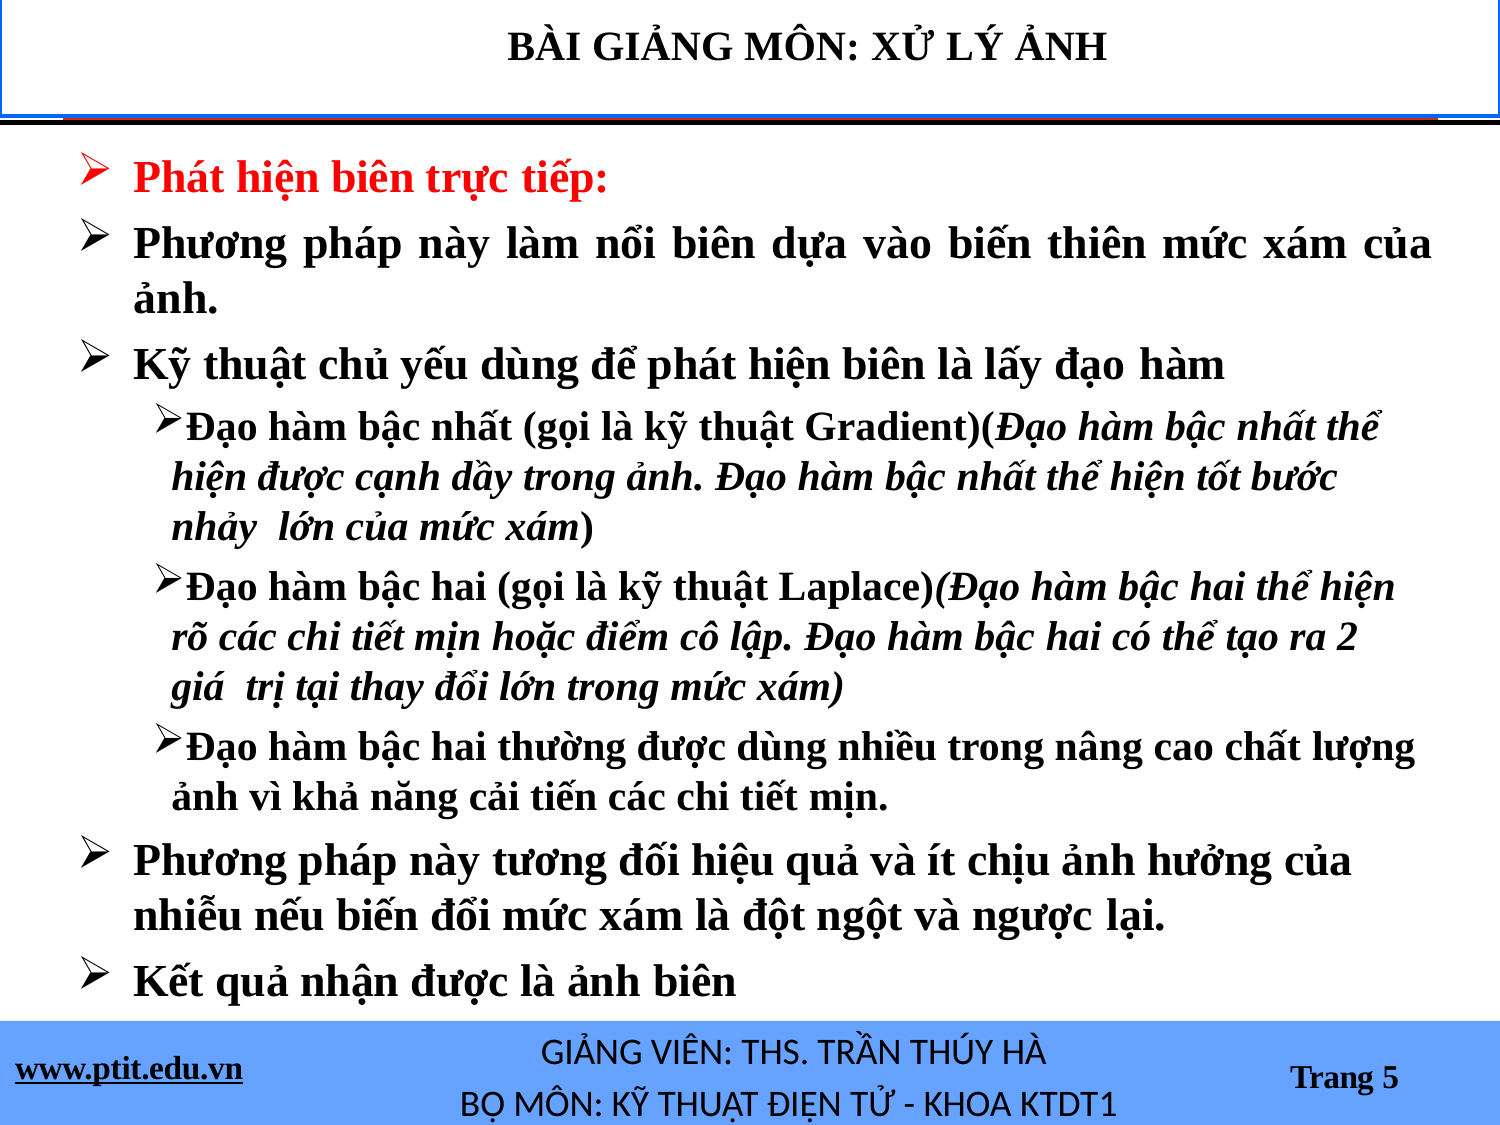

BÀI GIẢNG MÔN: XỬ LÝ ẢNH

Phát hiện biên trực tiếp:
Phương pháp này làm nổi biên dựa vào biến thiên mức xám của
ảnh.
Kỹ thuật chủ yếu dùng để phát hiện biên là lấy đạo hàm
Đạo hàm bậc nhất (gọi là kỹ thuật Gradient)(Đạo hàm bậc nhất thể  hiện được cạnh dầy trong ảnh. Đạo hàm bậc nhất thể hiện tốt bước nhảy  lớn của mức xám)
Đạo hàm bậc hai (gọi là kỹ thuật Laplace)(Đạo hàm bậc hai thể hiện  rõ các chi tiết mịn hoặc điểm cô lập. Đạo hàm bậc hai có thể tạo ra 2 giá  trị tại thay đổi lớn trong mức xám)
Đạo hàm bậc hai thường được dùng nhiều trong nâng cao chất lượng
ảnh vì khả năng cải tiến các chi tiết mịn.
Phương pháp này tương đối hiệu quả và ít chịu ảnh hưởng của  nhiễu nếu biến đổi mức xám là đột ngột và ngược lại.
Kết quả nhận được là ảnh biên

GIẢNG VIÊN: THS. TRẦN THÚY HÀ
BỘ MÔN: KỸ THUẬT ĐIỆN TỬ - KHOA KTDT1
www.ptit.edu.vn
Trang 5